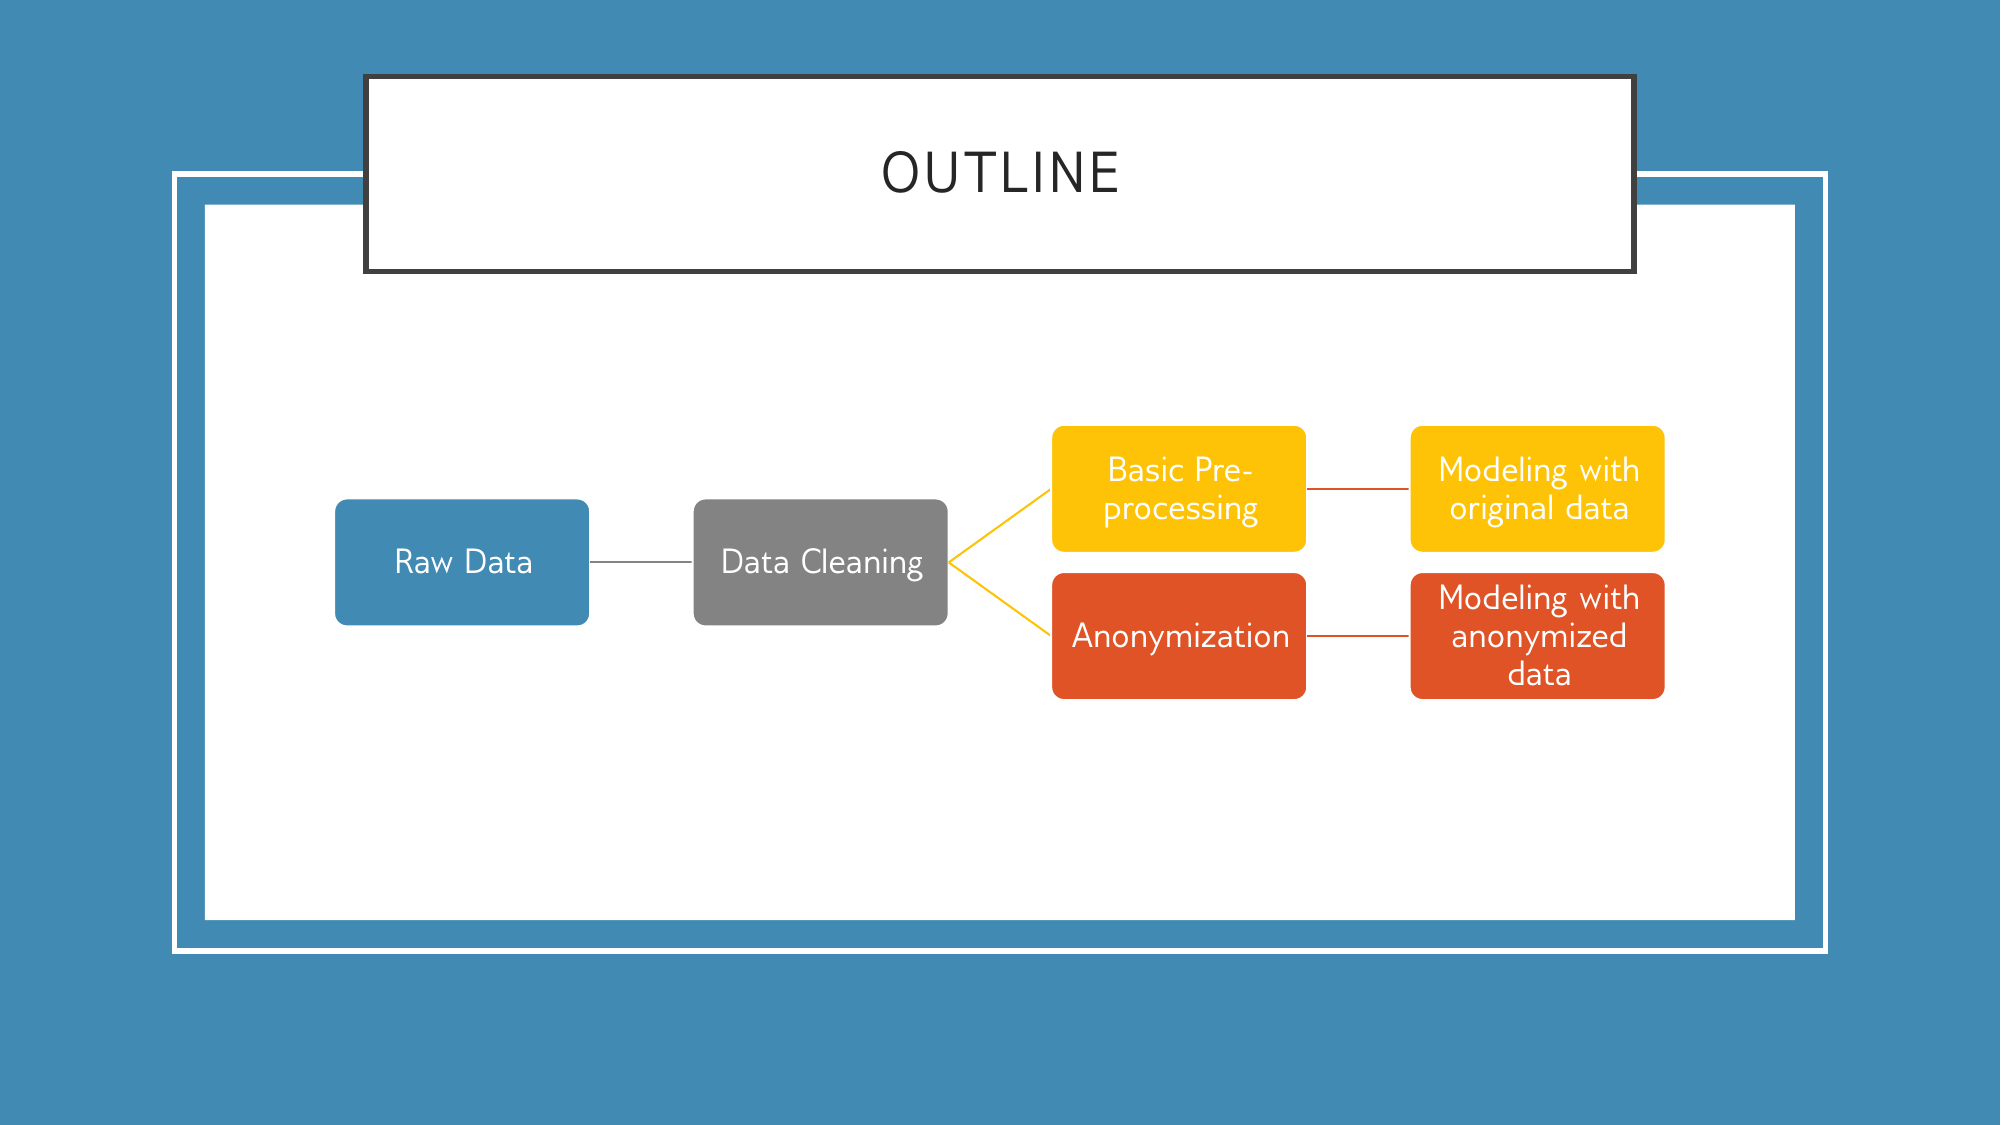

# Outline
Raw Data

Data Cleaning

Basic Pre-processing

Modeling with original data

Anonymization

Modeling with anonymized data